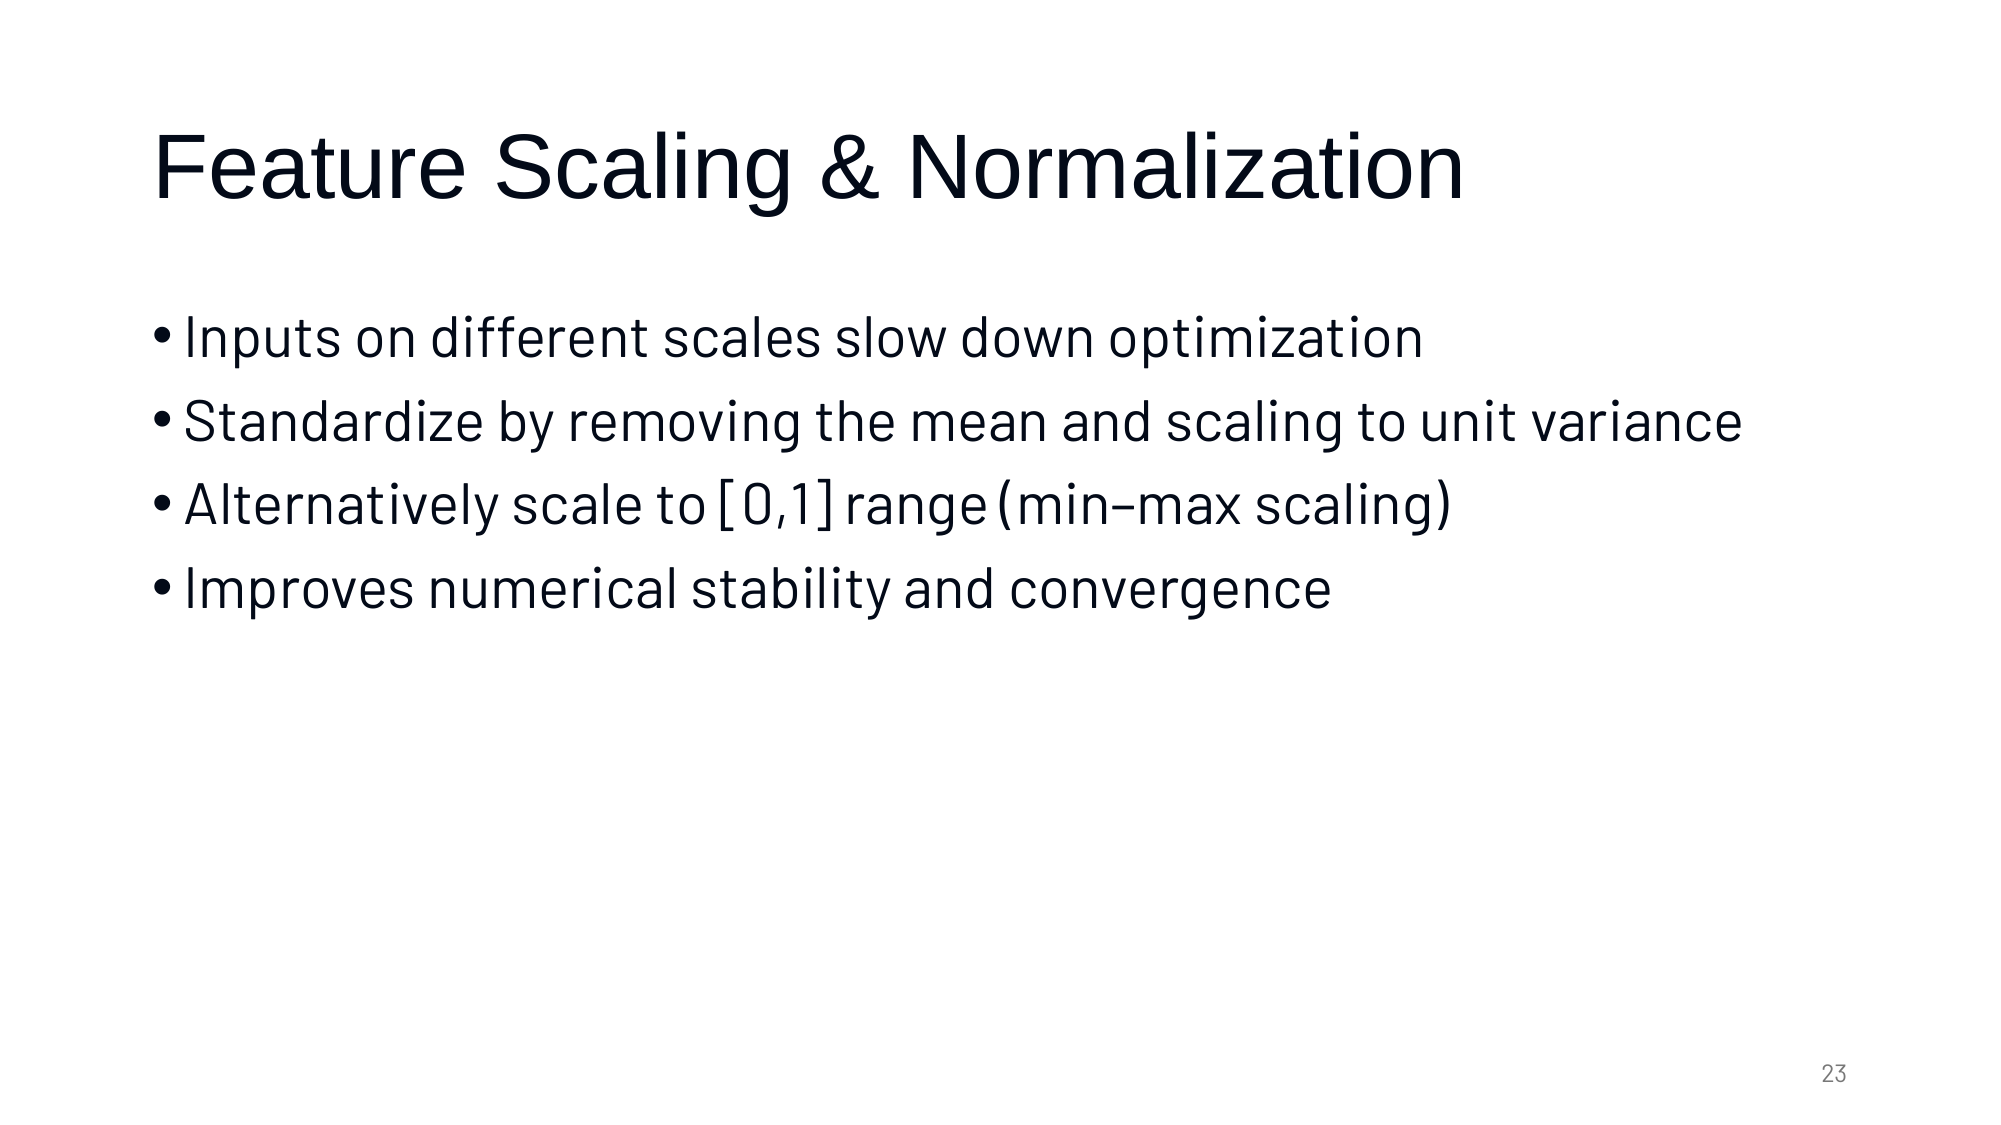

# Feature Scaling & Normalization
Inputs on different scales slow down optimization
Standardize by removing the mean and scaling to unit variance
Alternatively scale to [0,1] range (min–max scaling)
Improves numerical stability and convergence

23